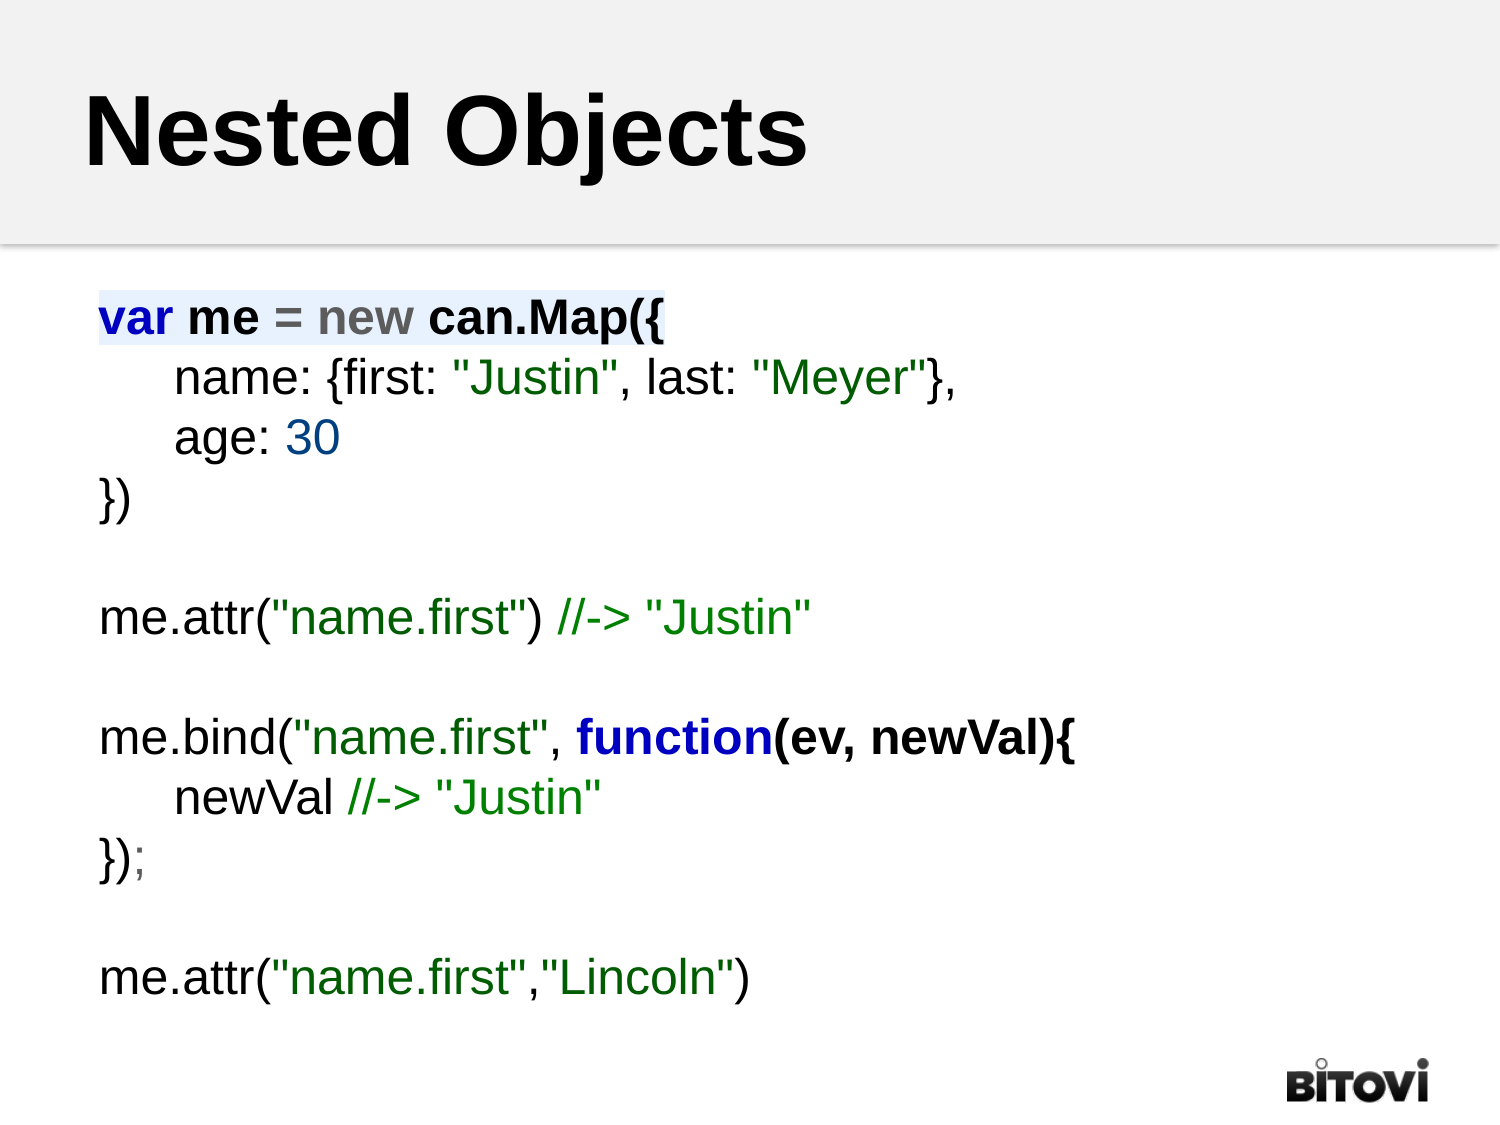

Nested Objects
var me = new can.Map({
	name: {first: "Justin", last: "Meyer"},
	age: 30
})

me.attr("name.first") //-> "Justin"

me.bind("name.first", function(ev, newVal){
	newVal //-> "Justin"
});

me.attr("name.first","Lincoln")